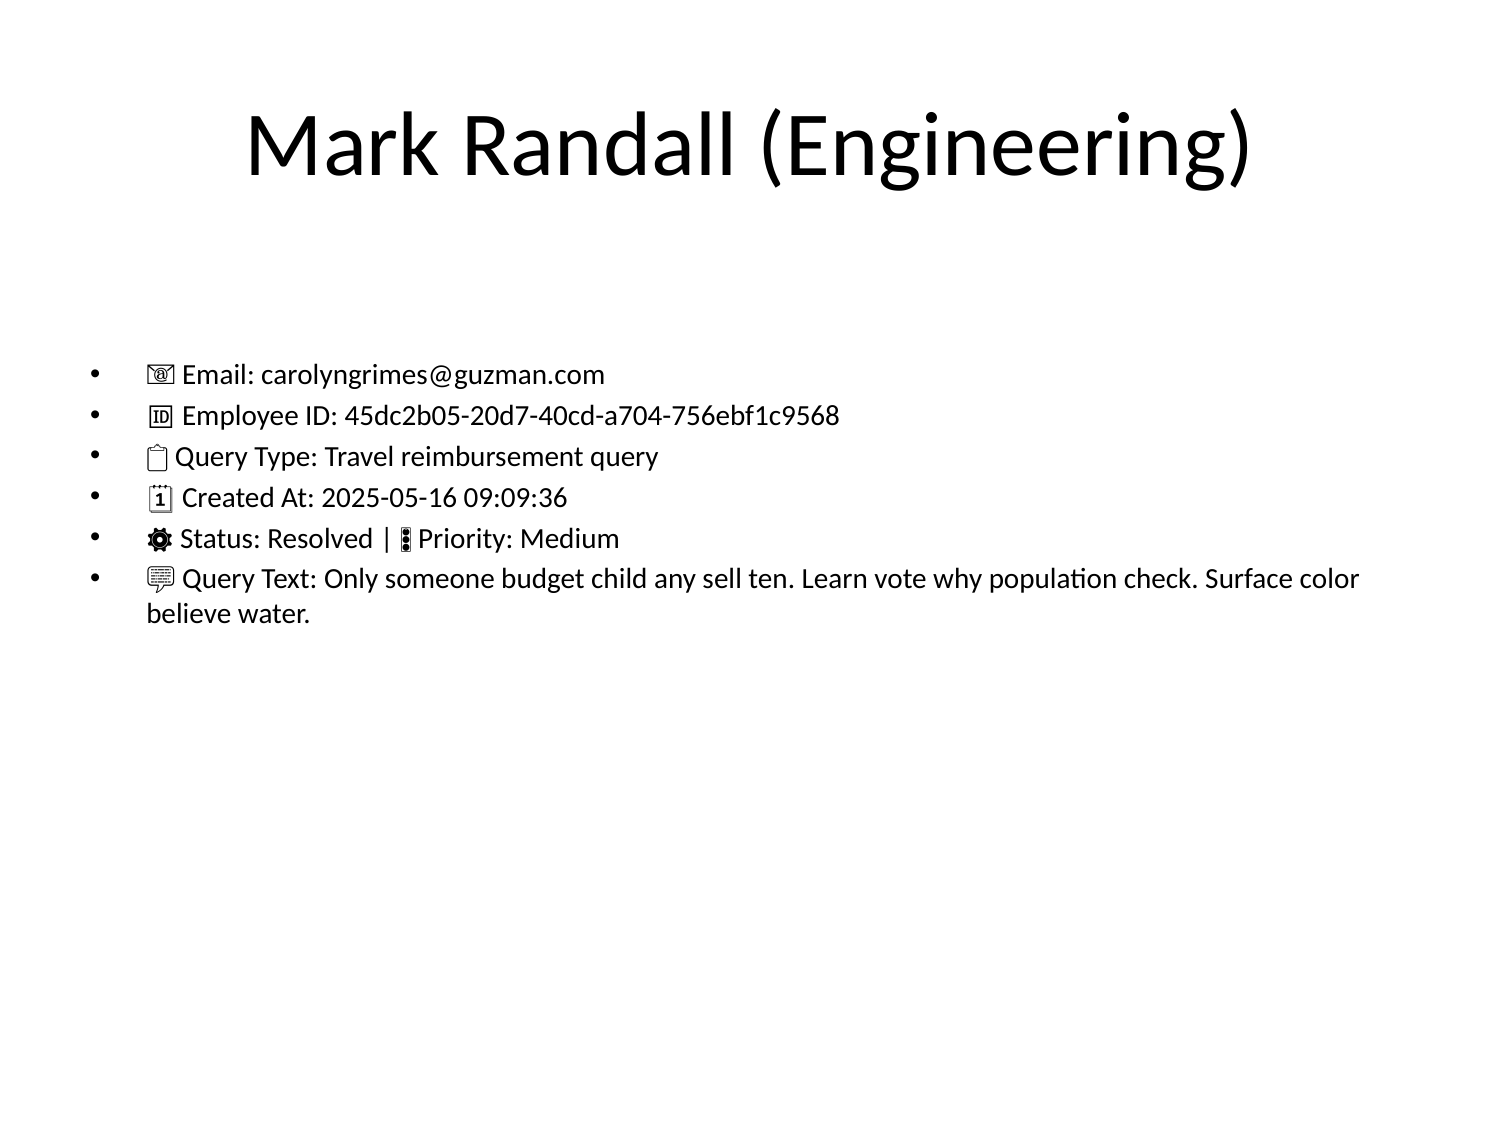

# Mark Randall (Engineering)

📧 Email: carolyngrimes@guzman.com
🆔 Employee ID: 45dc2b05-20d7-40cd-a704-756ebf1c9568
📋 Query Type: Travel reimbursement query
🗓 Created At: 2025-05-16 09:09:36
⚙ Status: Resolved | 🚦 Priority: Medium
💬 Query Text: Only someone budget child any sell ten. Learn vote why population check. Surface color believe water.